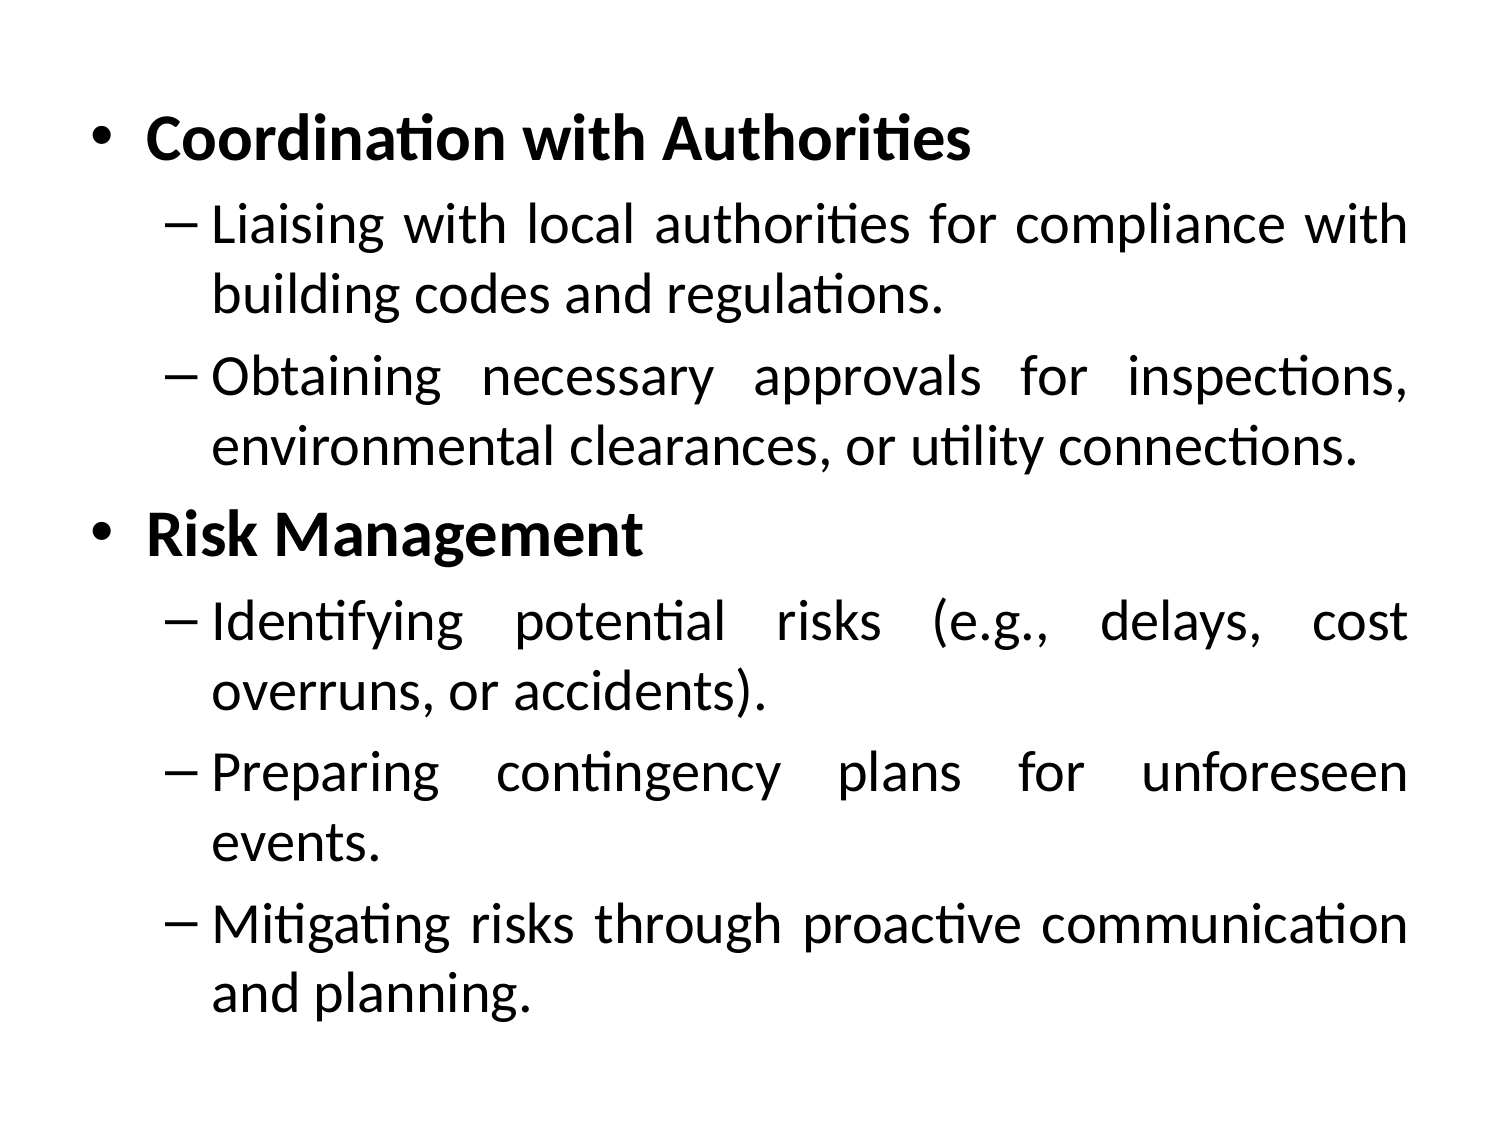

Coordination with Authorities
Liaising with local authorities for compliance with building codes and regulations.
Obtaining necessary approvals for inspections, environmental clearances, or utility connections.
Risk Management
Identifying potential risks (e.g., delays, cost overruns, or accidents).
Preparing contingency plans for unforeseen events.
Mitigating risks through proactive communication and planning.